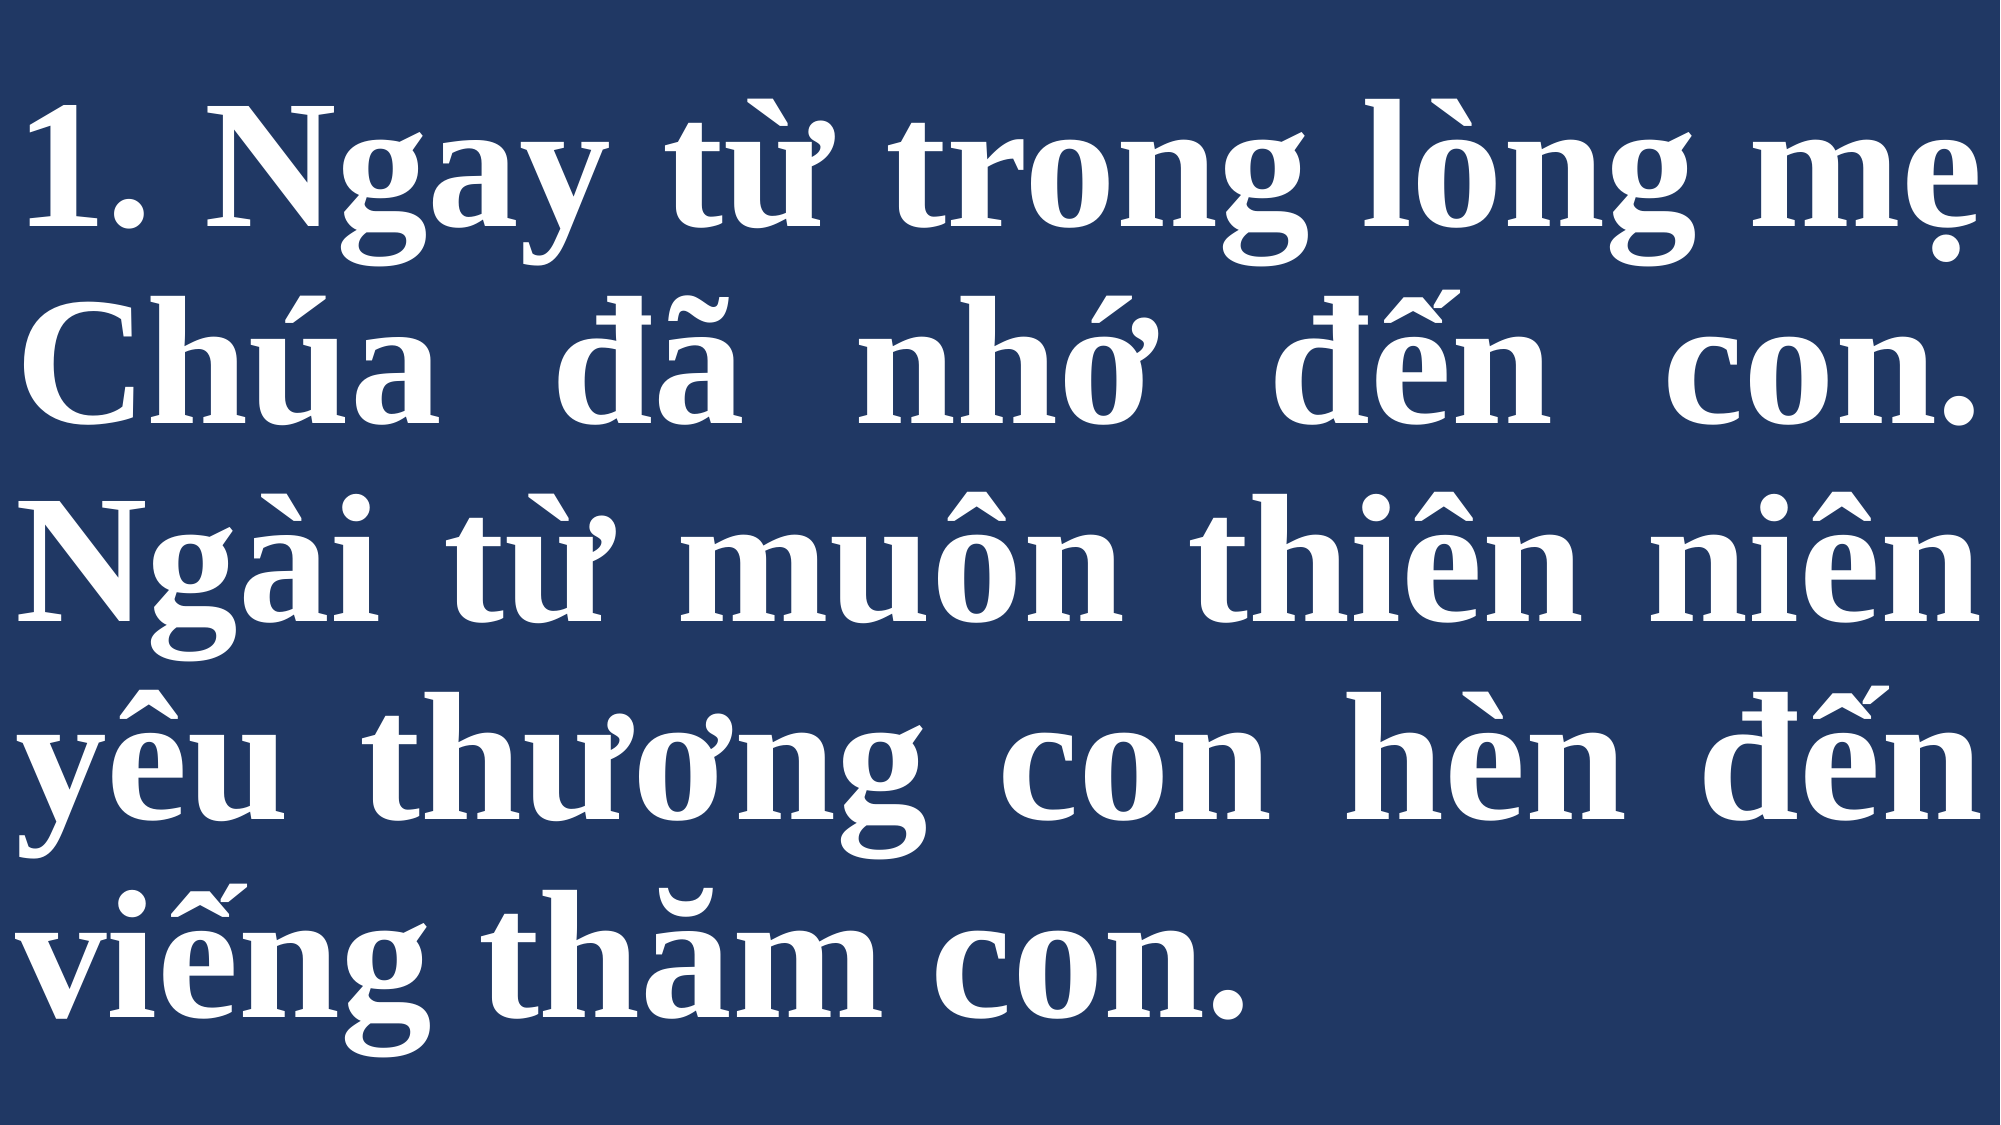

# 1. Ngay từ trong lòng mẹ Chúa đã nhớ đến con. Ngài từ muôn thiên niên yêu thương con hèn đến viếng thăm con.